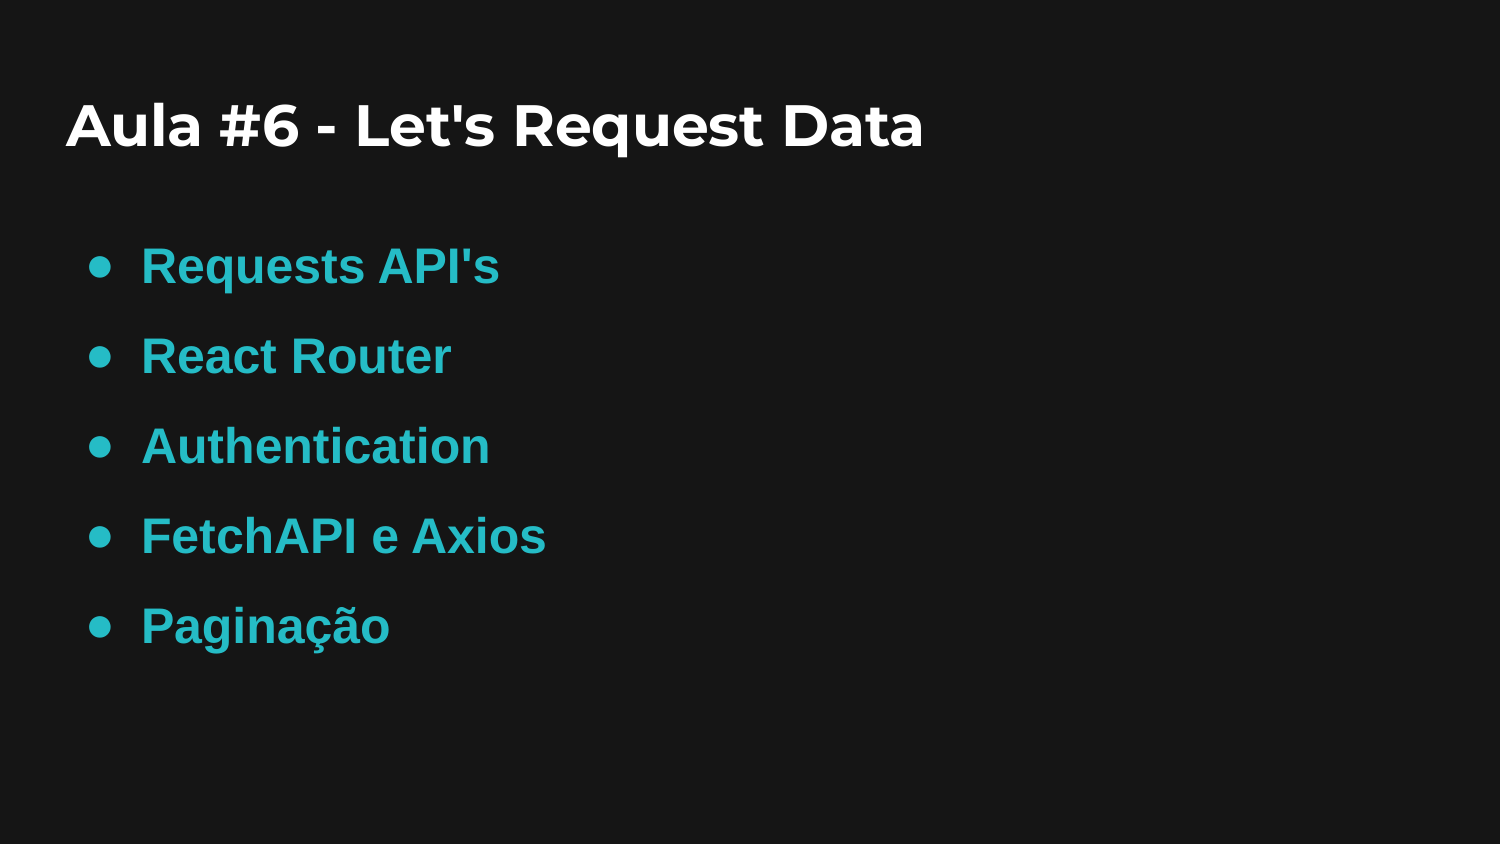

# Aula #6 - Let's Request Data
Requests API's
React Router
Authentication
FetchAPI e Axios
Paginação